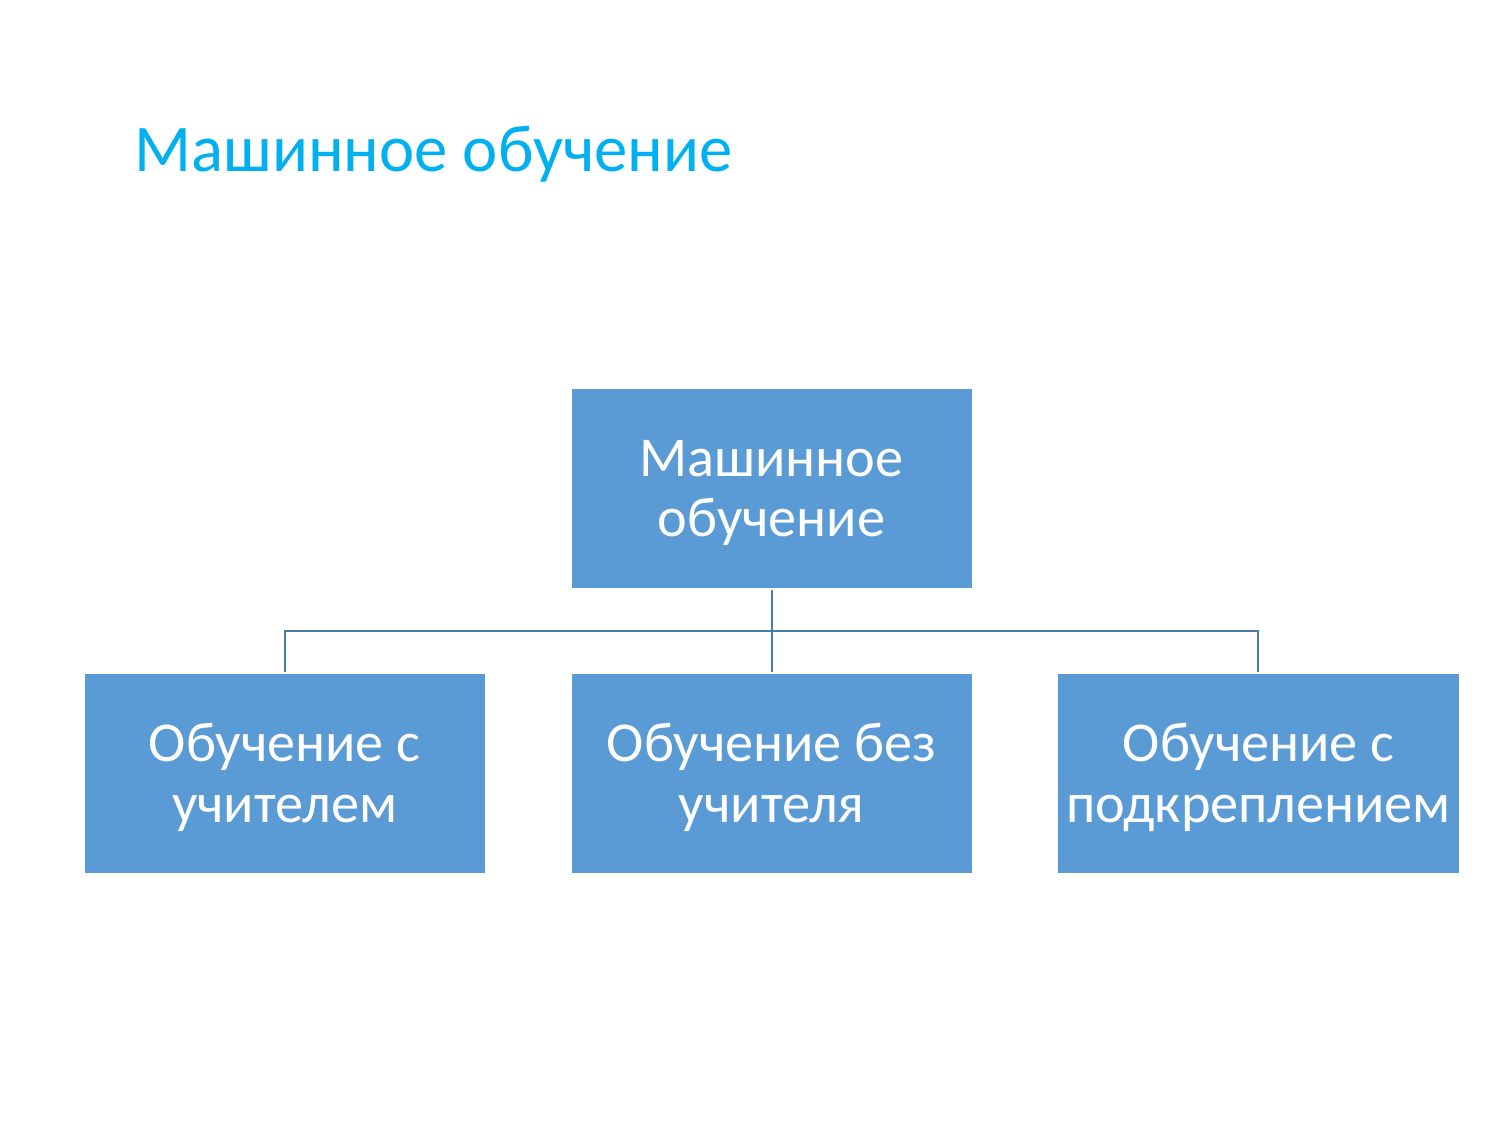

# Машинное обучение
Машинное обучение
Обучение с учителем
Обучение без учителя
Обучение с подкреплением